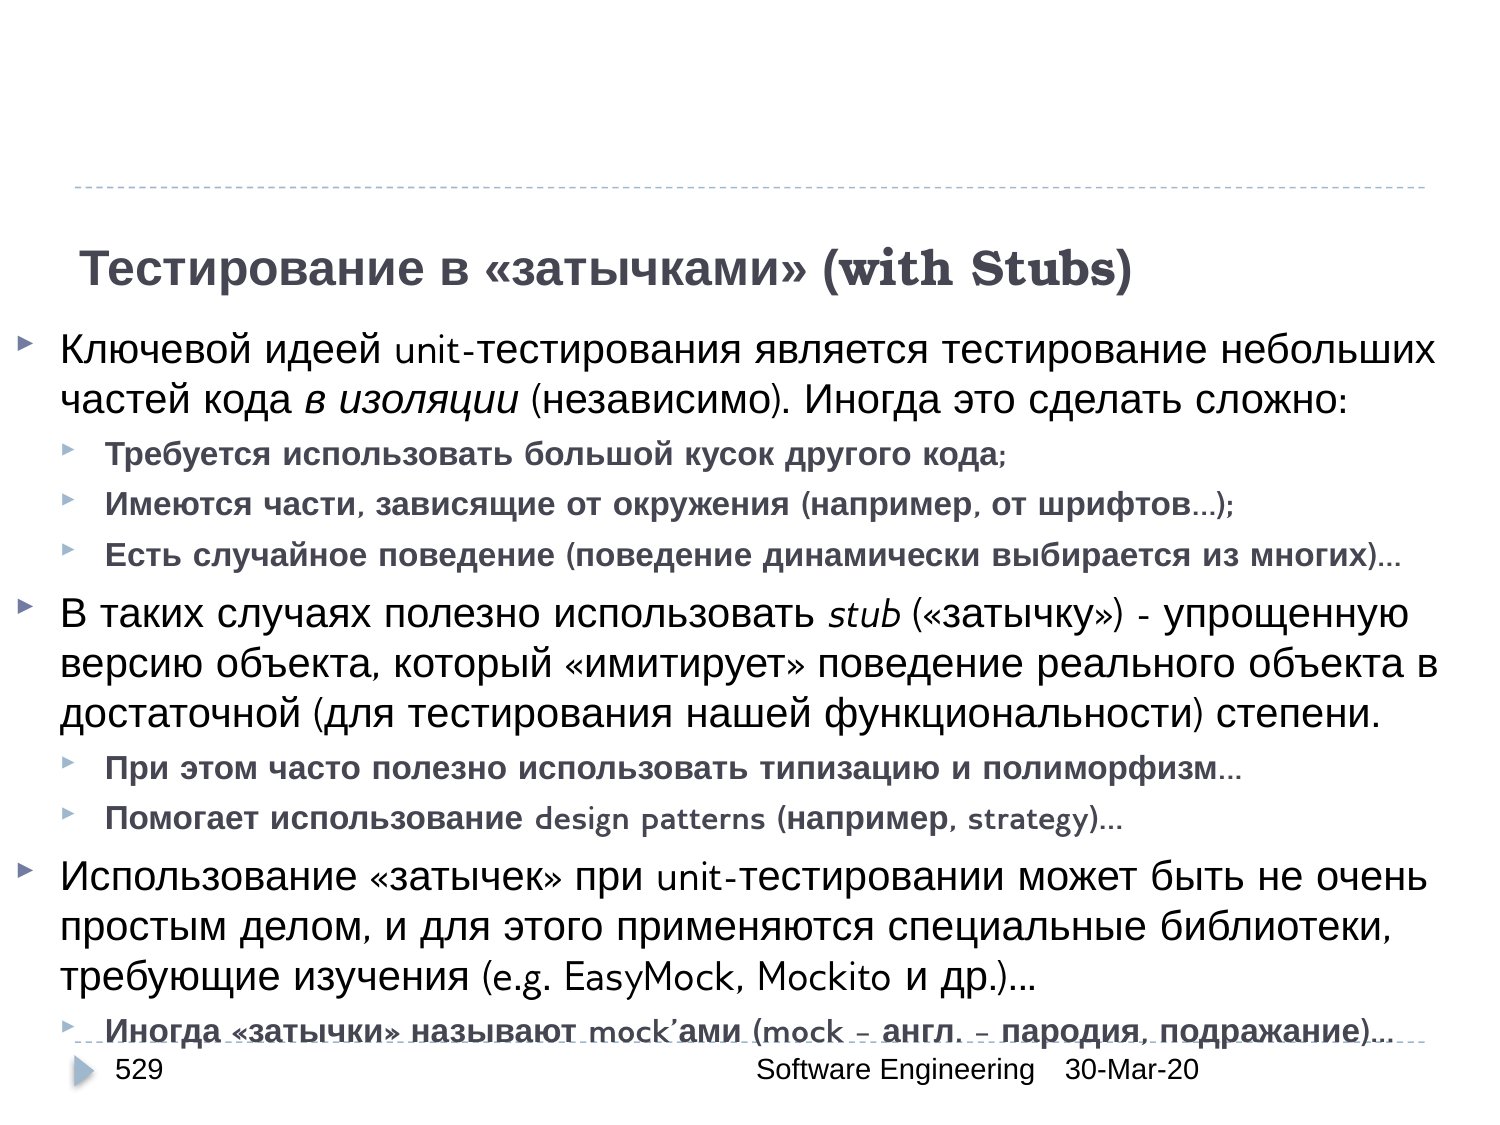

# Тестирование в «затычками» (with Stubs)
Ключевой идеей unit-тестирования является тестирование небольших частей кода в изоляции (независимо). Иногда это сделать сложно:
Требуется использовать большой кусок другого кода;
Имеются части, зависящие от окружения (например, от шрифтов...);
Есть случайное поведение (поведение динамически выбирается из многих)...
В таких случаях полезно использовать stub («затычку») - упрощенную версию объекта, который «имитирует» поведение реального объекта в достаточной (для тестирования нашей функциональности) степени.
При этом часто полезно использовать типизацию и полиморфизм...
Помогает использование design patterns (например, strategy)…
Использование «затычек» при unit-тестировании может быть не очень простым делом, и для этого применяются специальные библиотеки, требующие изучения (e.g. EasyMock, Mockito и др.)...
Иногда «затычки» называют mock’ами (mock – англ. – пародия, подражание)...

529
Software Engineering
30-Mar-20